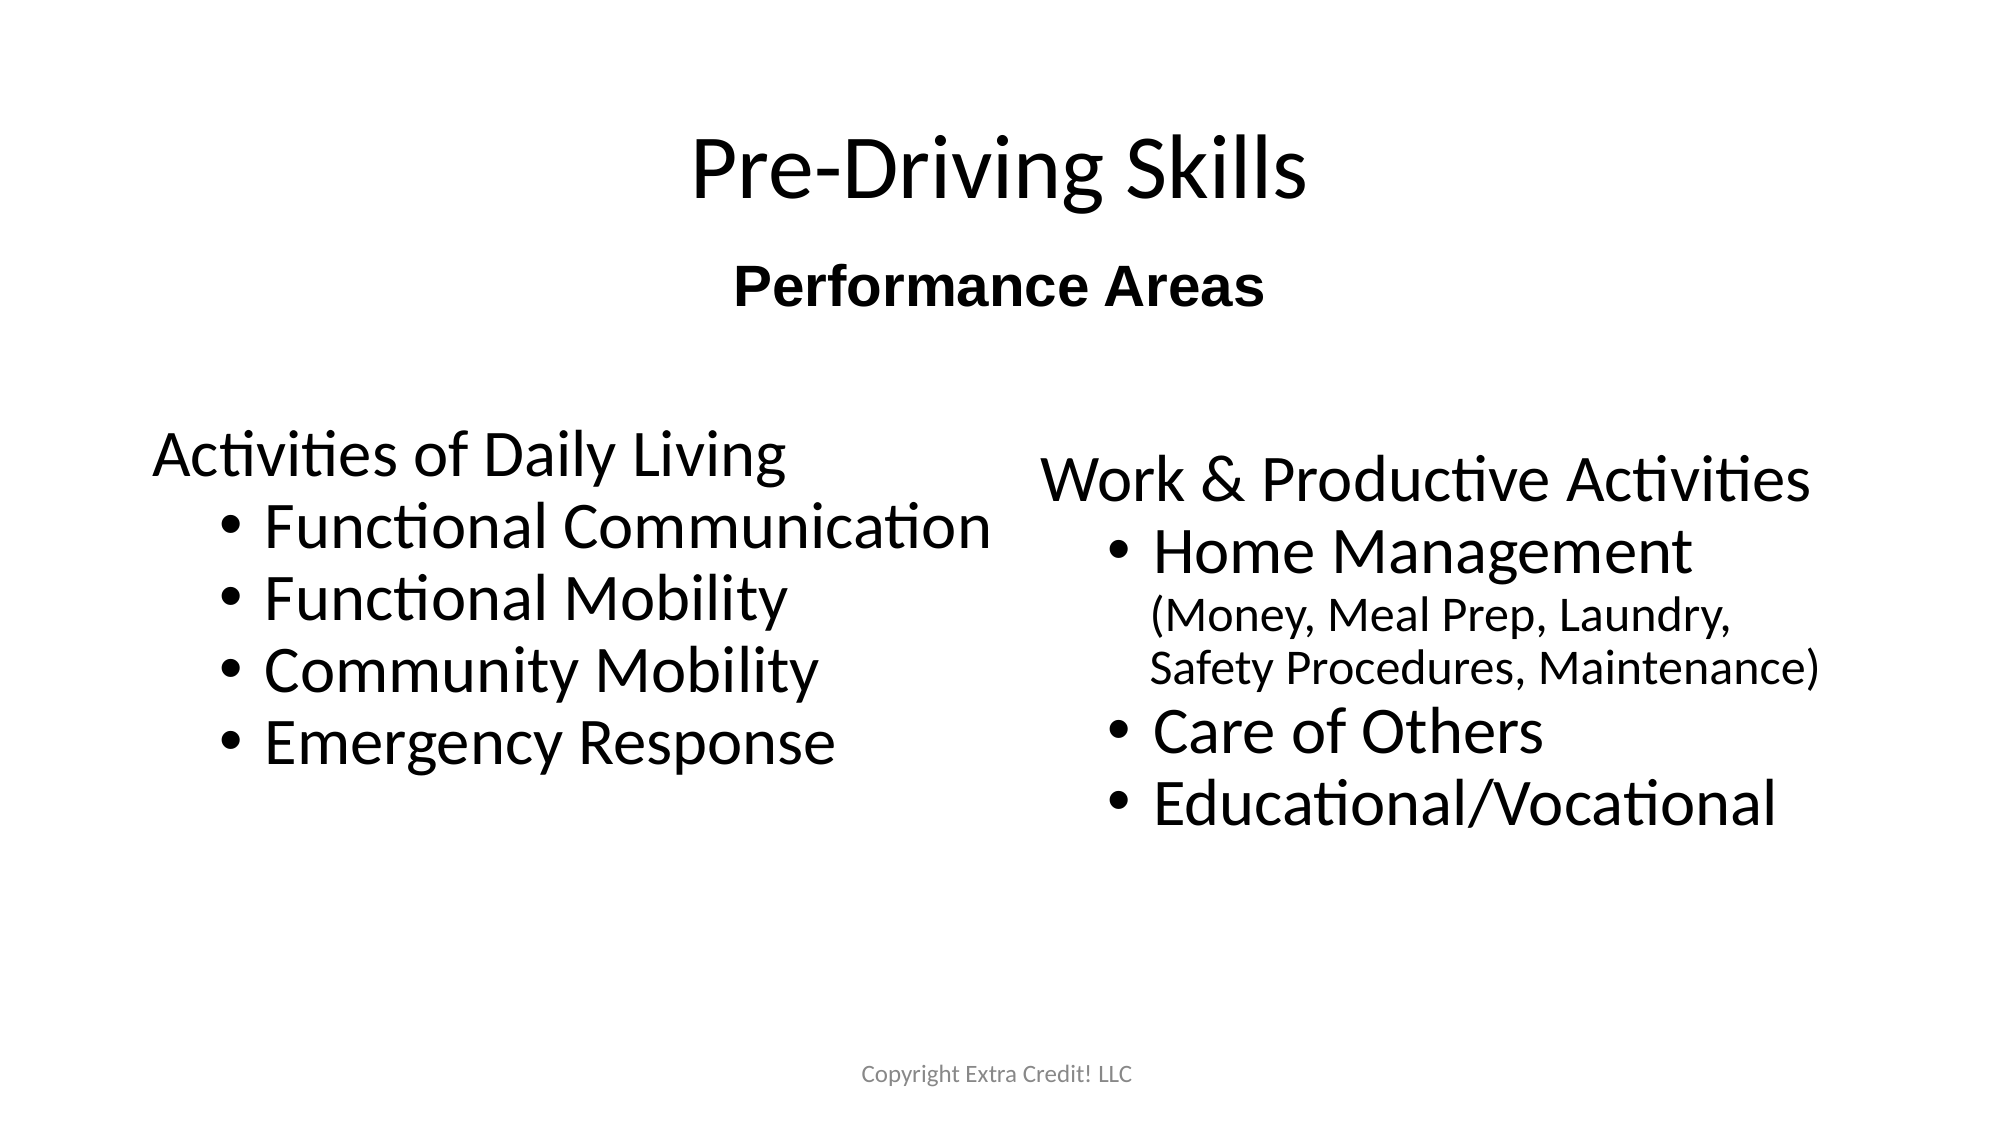

# Pre-Driving Skills
Performance Areas

Activities of Daily Living
Functional Communication
Functional Mobility
Community Mobility
Emergency Response

Work & Productive Activities
Home Management
   (Money, Meal Prep, Laundry,
   Safety Procedures, Maintenance)
Care of Others
Educational/Vocational
Copyright Extra Credit! LLC